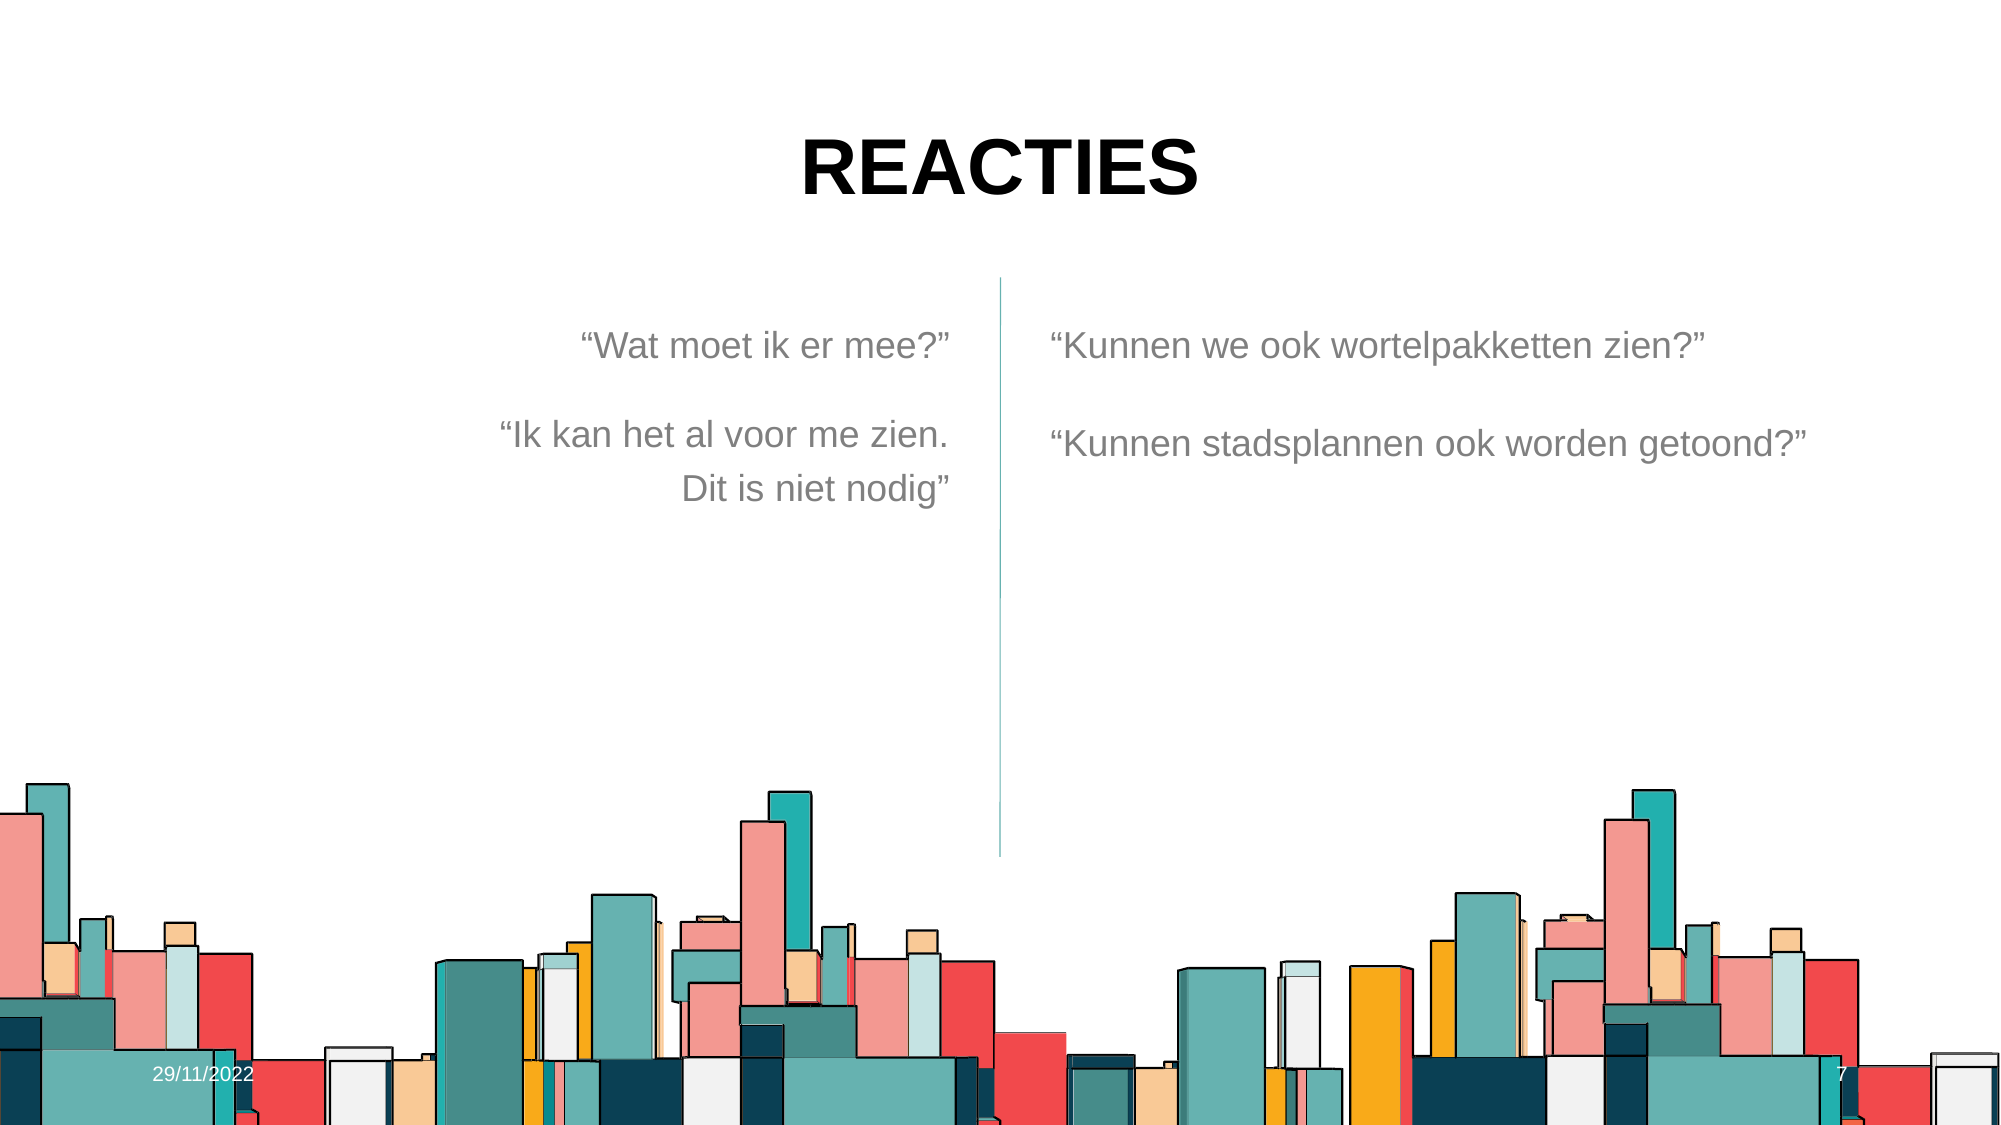

# Reacties
“Wat moet ik er mee?”
“Kunnen we ook wortelpakketten zien?”
“Ik kan het al voor me zien.
Dit is niet nodig”
“Kunnen stadsplannen ook worden getoond?”
29/11/2022
7